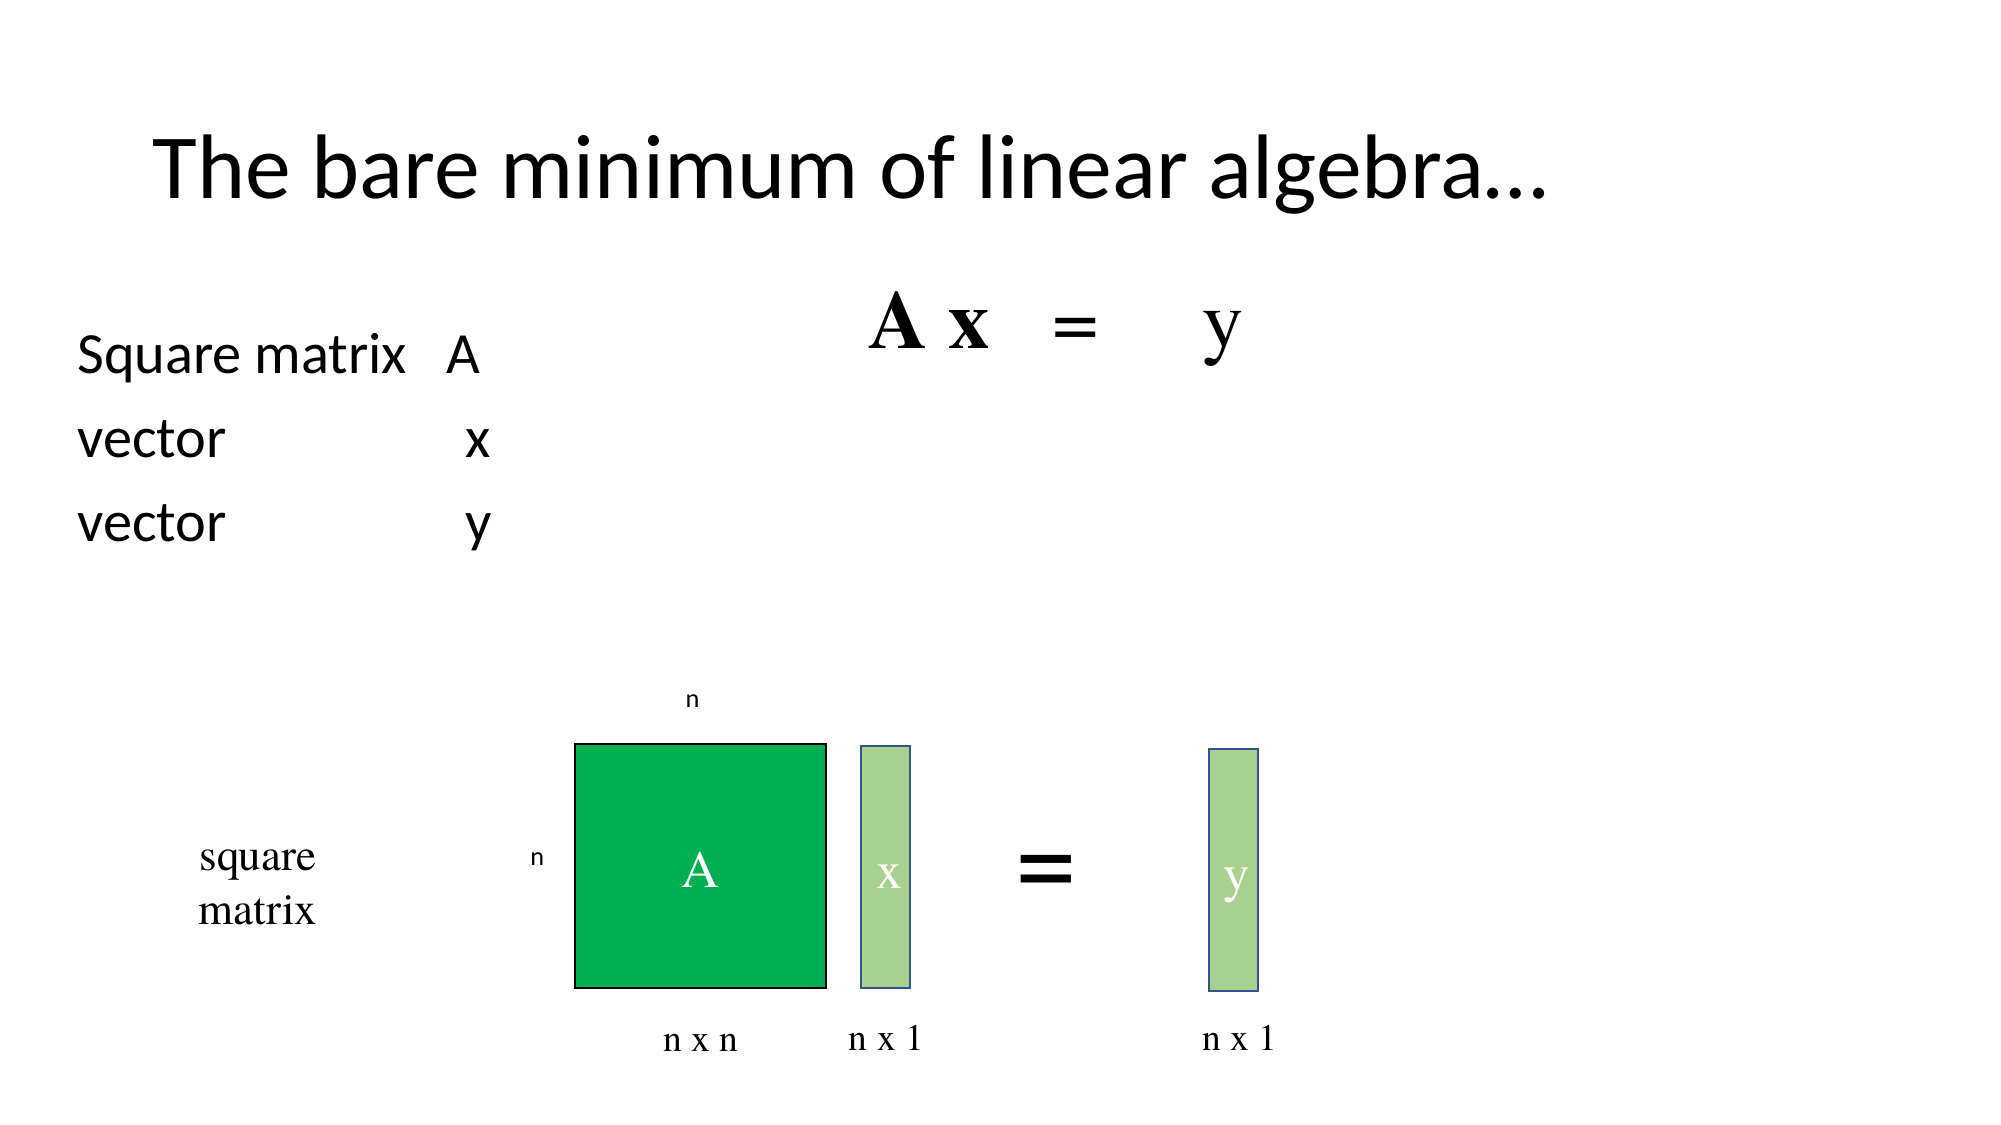

# The bare minimum of linear algebra…
A x   =     y
Square matrix   A
vector                  x
vector                  y

n
A
x
y
=
square
matrix
n
n x 1
n x 1
n x n